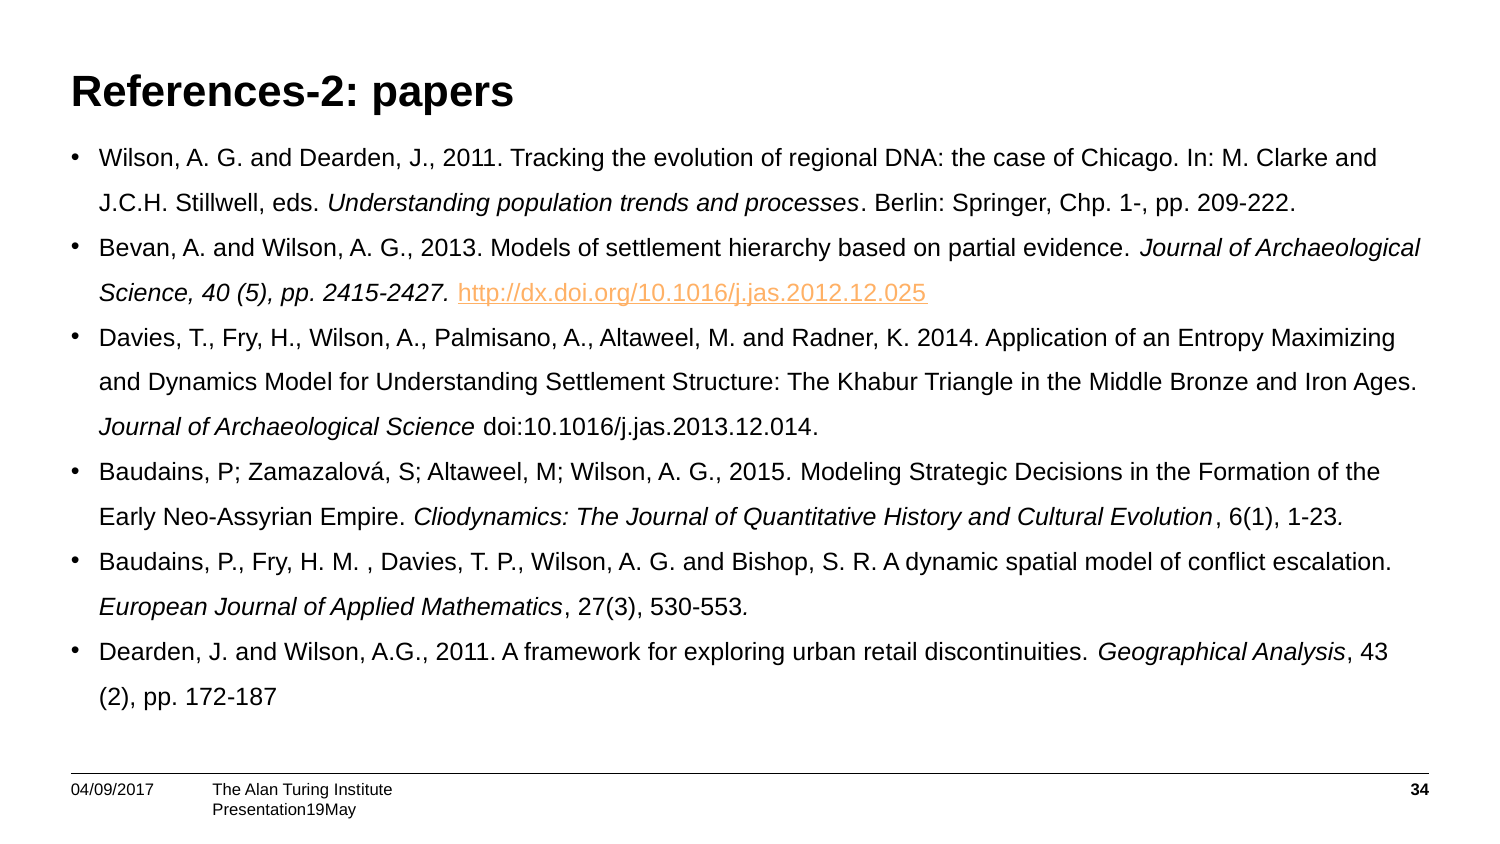

# References-2: papers
Wilson, A. G. and Dearden, J., 2011. Tracking the evolution of regional DNA: the case of Chicago. In: M. Clarke and J.C.H. Stillwell, eds. Understanding population trends and processes. Berlin: Springer, Chp. 1-, pp. 209-222.
Bevan, A. and Wilson, A. G., 2013. Models of settlement hierarchy based on partial evidence. Journal of Archaeological Science, 40 (5), pp. 2415-2427. http://dx.doi.org/10.1016/j.jas.2012.12.025
Davies, T., Fry, H., Wilson, A., Palmisano, A., Altaweel, M. and Radner, K. 2014. Application of an Entropy Maximizing and Dynamics Model for Understanding Settlement Structure: The Khabur Triangle in the Middle Bronze and Iron Ages.  Journal of Archaeological Science doi:10.1016/j.jas.2013.12.014.
Baudains, P; Zamazalová, S; Altaweel, M; Wilson, A. G., 2015. Modeling Strategic Decisions in the Formation of the Early Neo-Assyrian Empire. Cliodynamics: The Journal of Quantitative History and Cultural Evolution, 6(1), 1-23.
Baudains, P., Fry, H. M. , Davies, T. P., Wilson, A. G. and Bishop, S. R. A dynamic spatial model of conflict escalation. European Journal of Applied Mathematics, 27(3), 530-553.
Dearden, J. and Wilson, A.G., 2011. A framework for exploring urban retail discontinuities. Geographical Analysis, 43 (2), pp. 172-187

04/09/2017
34
Presentation19May